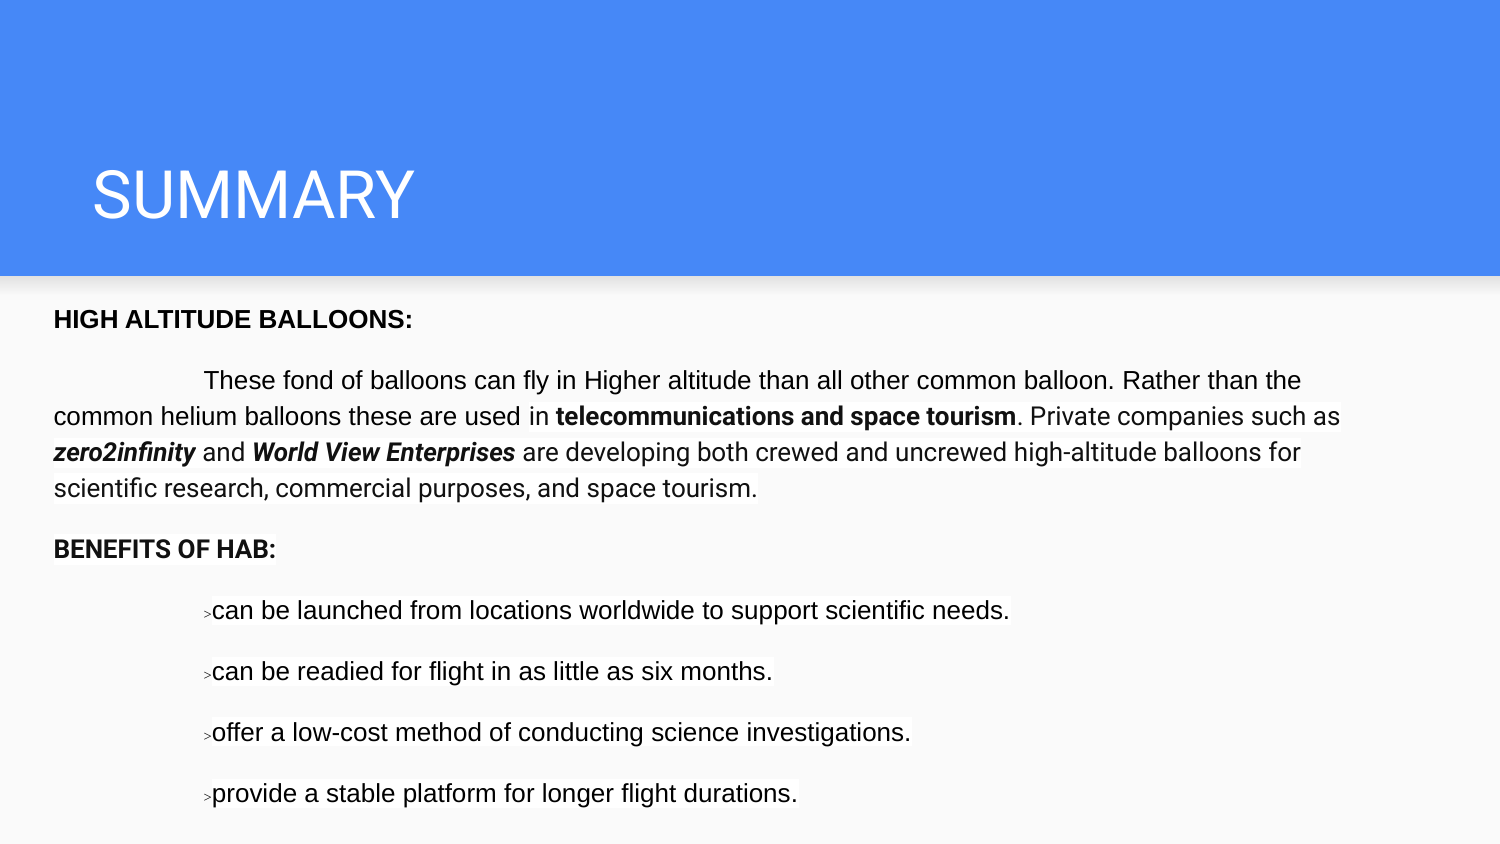

# SUMMARY
HIGH ALTITUDE BALLOONS:
        	These fond of balloons can fly in Higher altitude than all other common balloon. Rather than the common helium balloons these are used in telecommunications and space tourism. Private companies such as zero2infinity and World View Enterprises are developing both crewed and uncrewed high-altitude balloons for scientific research, commercial purposes, and space tourism.
BENEFITS OF HAB:
	>can be launched from locations worldwide to support scientific needs.
	>can be readied for flight in as little as six months.
	>offer a low-cost method of conducting science investigations.
	>provide a stable platform for longer flight durations.